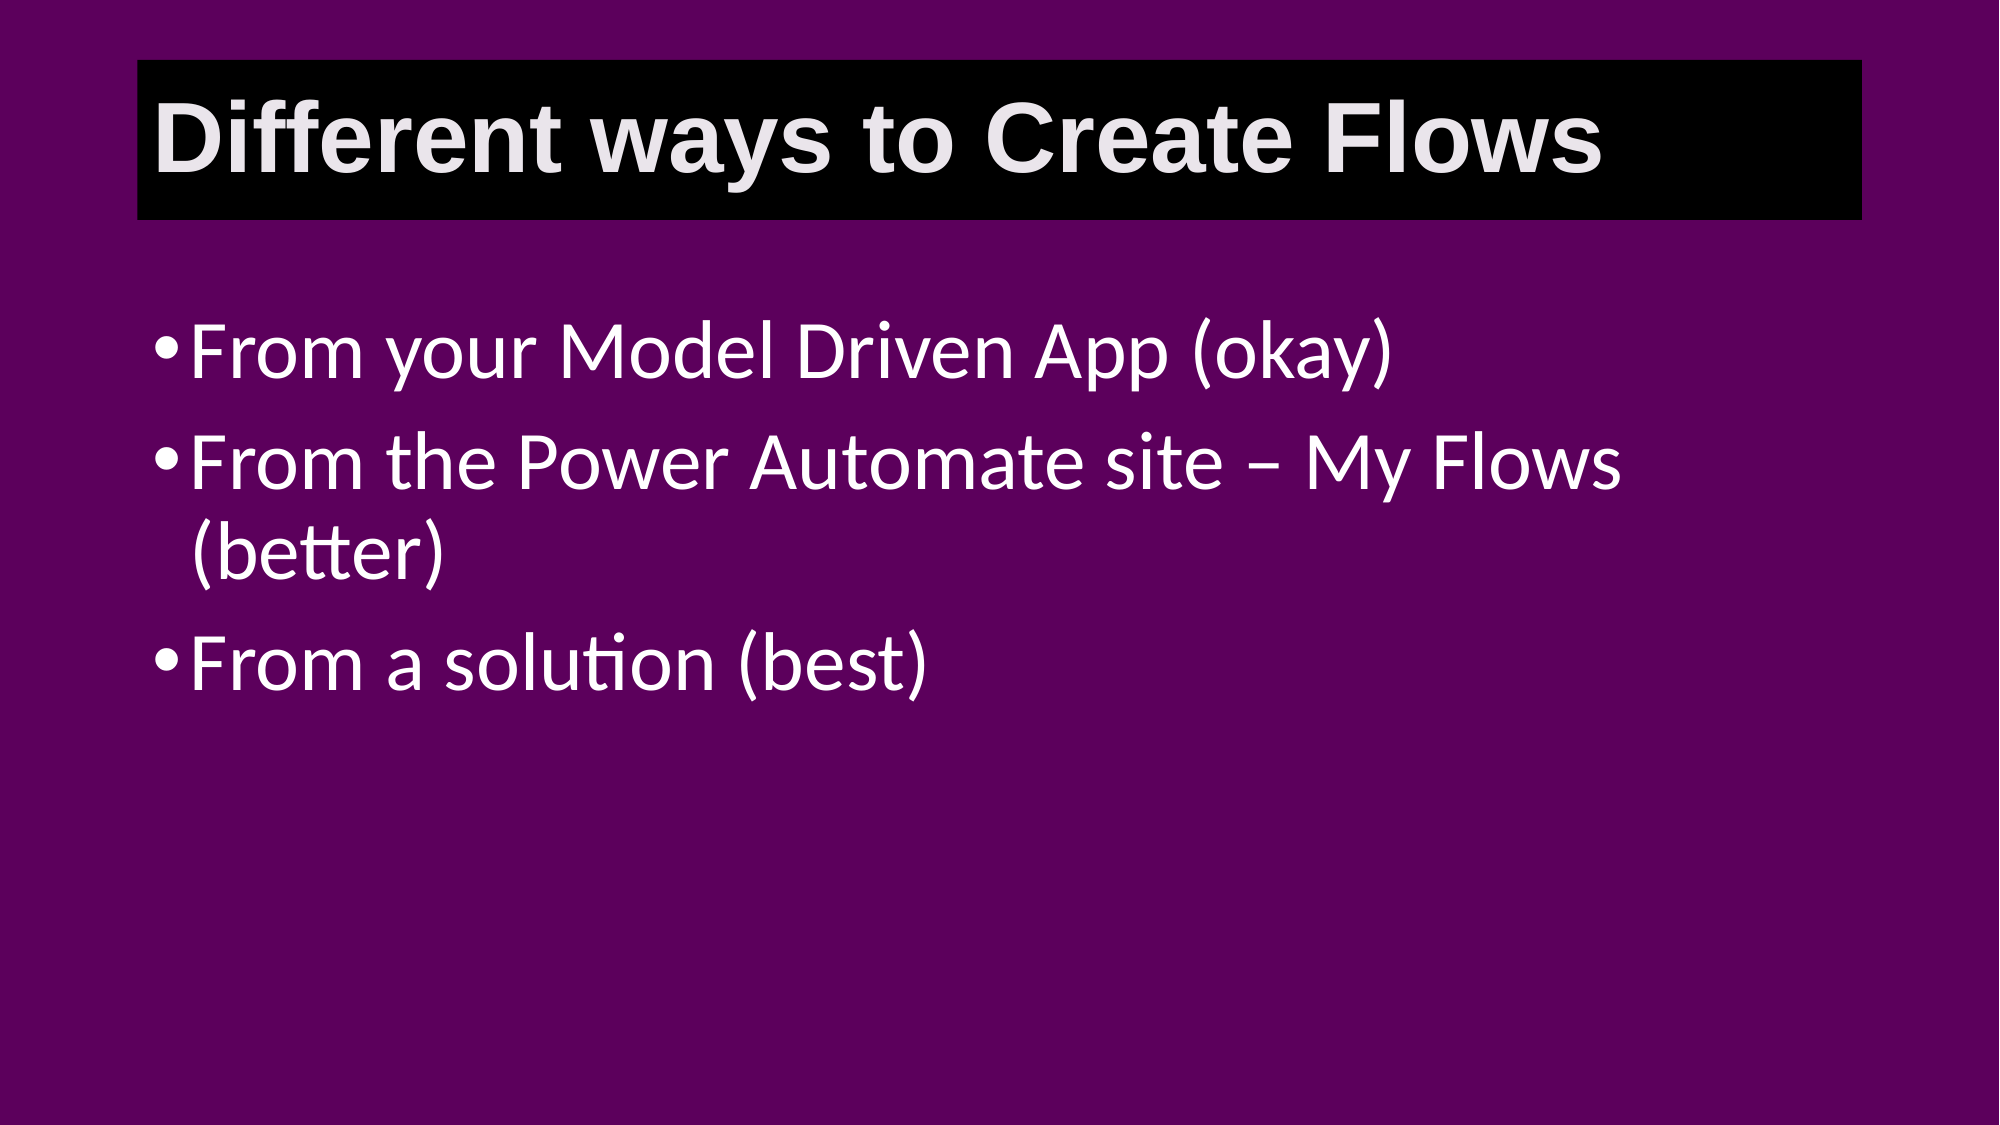

# Different ways to Create Flows
From your Model Driven App (okay)
From the Power Automate site – My Flows (better)
From a solution (best)